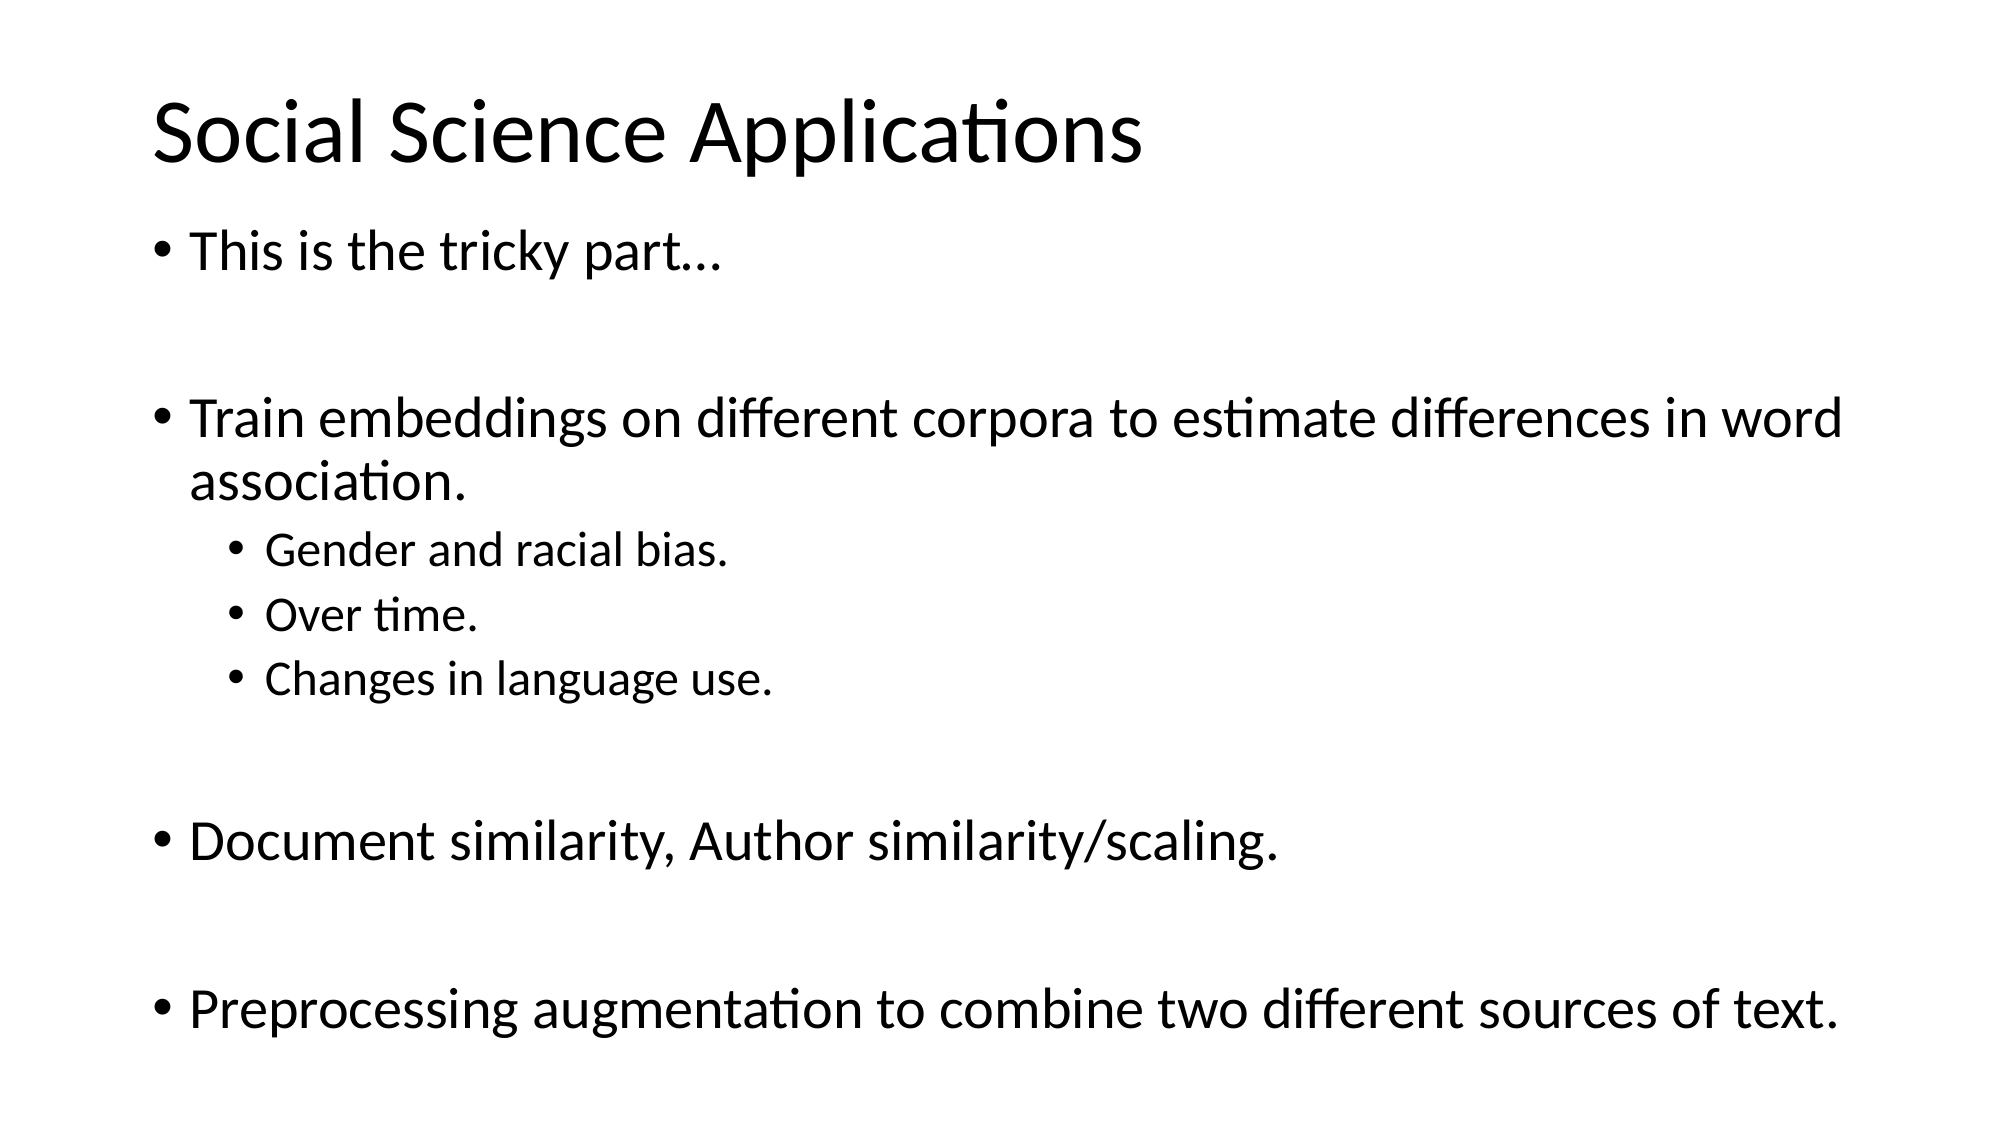

# Social Science Applications
This is the tricky part…

Train embeddings on different corpora to estimate differences in word association.
Gender and racial bias.
Over time.
Changes in language use.

Document similarity, Author similarity/scaling.

Preprocessing augmentation to combine two different sources of text.